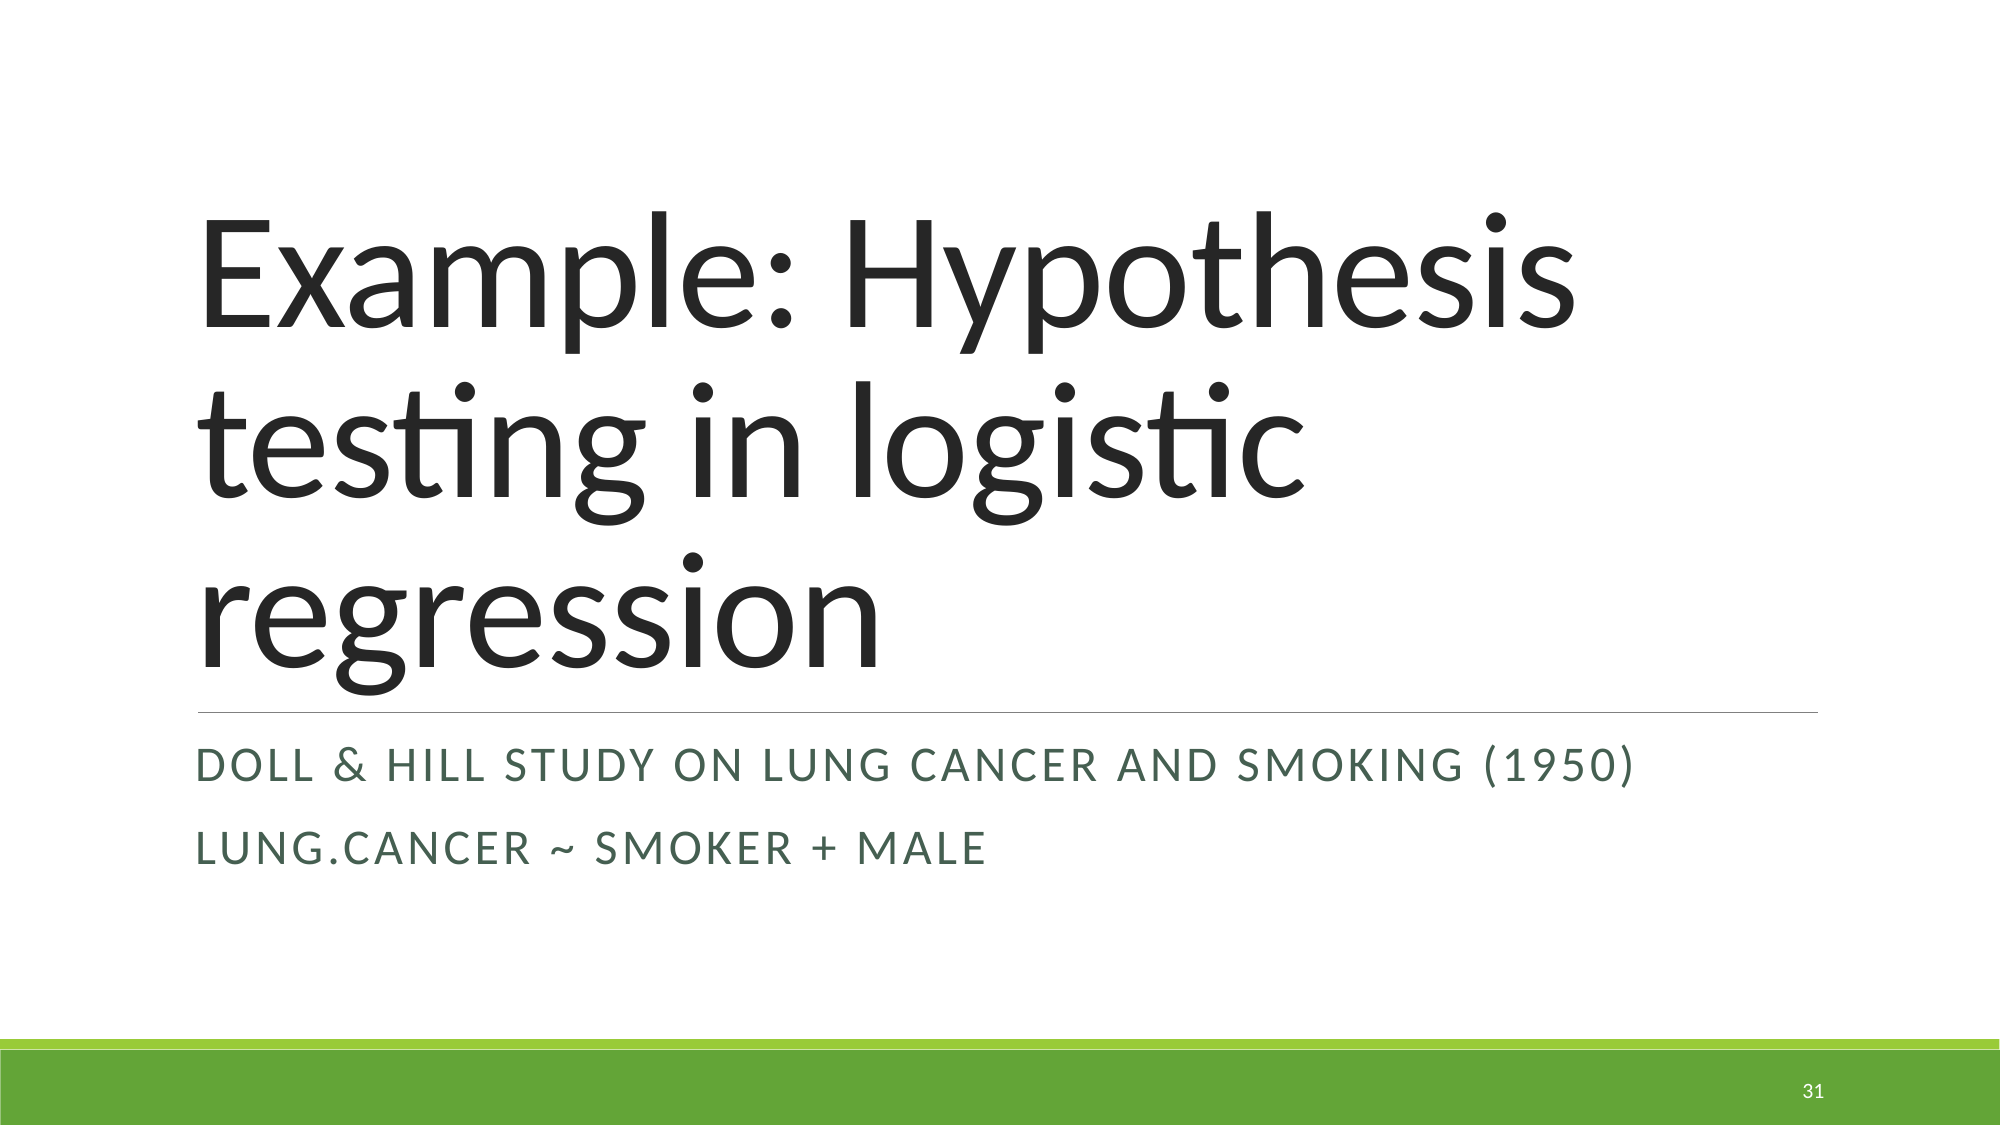

# Example: Hypothesis testing in logistic regression
Doll & Hill study on Lung Cancer and Smoking (1950)
Lung.Cancer ~ Smoker + Male
31